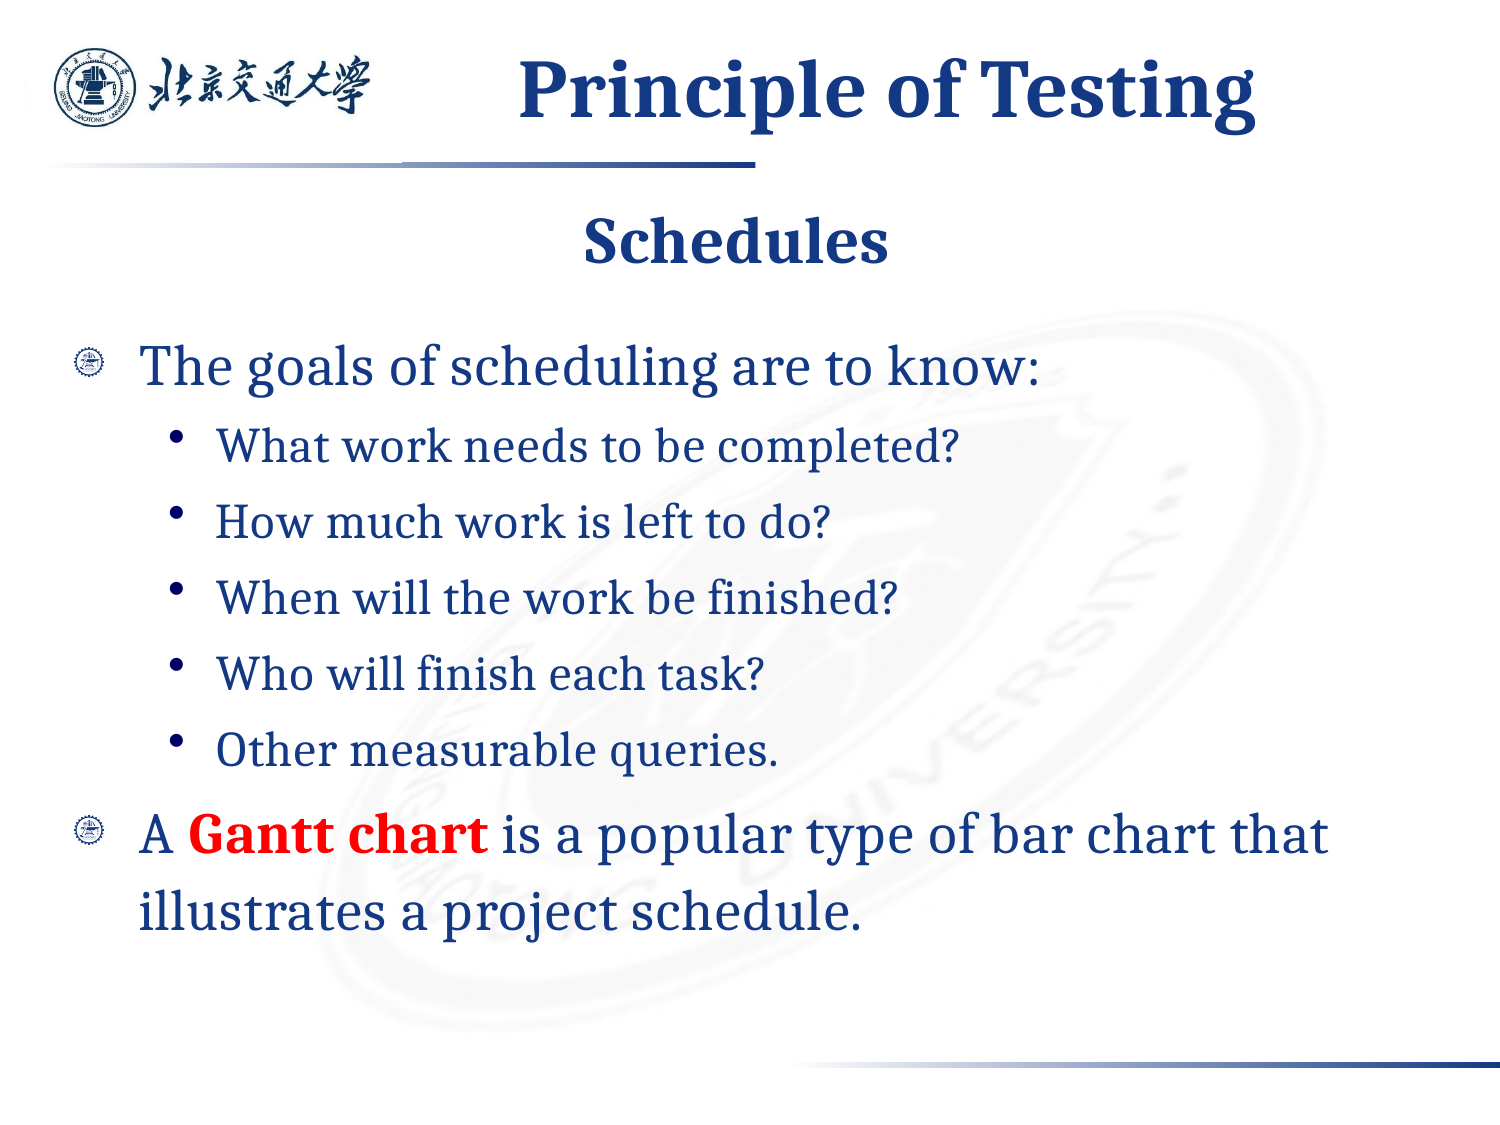

# Principle of Testing
Schedules
The goals of scheduling are to know:
What work needs to be completed?
How much work is left to do?
When will the work be finished?
Who will finish each task?
Other measurable queries.
A Gantt chart is a popular type of bar chart that illustrates a project schedule.